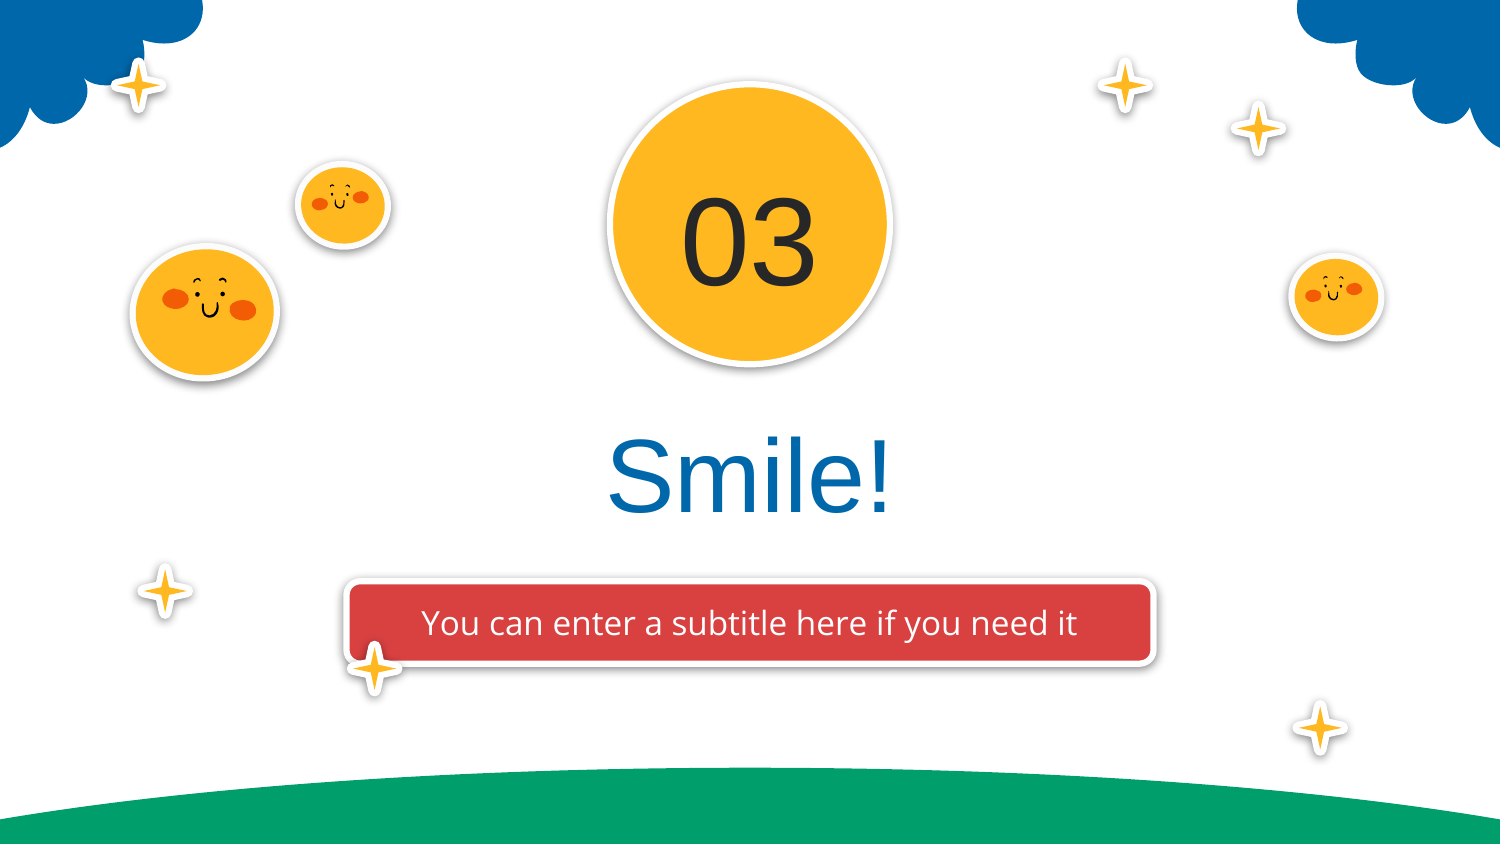

03

# Smile!

You can enter a subtitle here if you need it